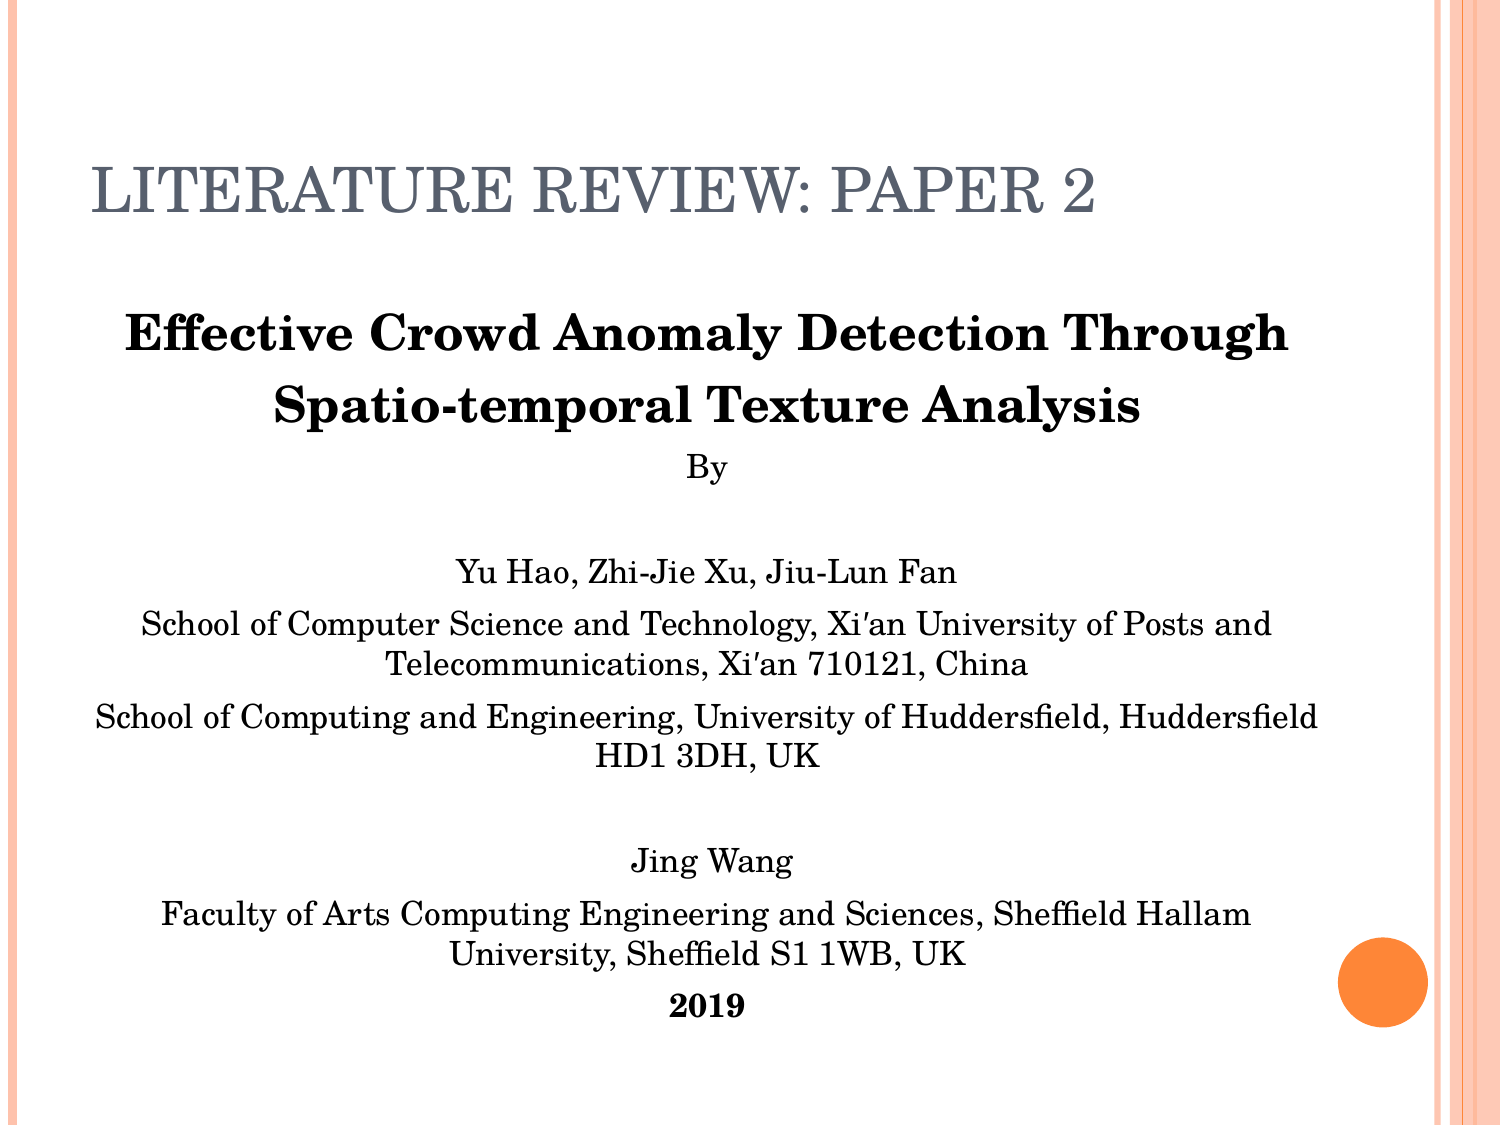

# Literature review: Paper 2
Effective Crowd Anomaly Detection Through
Spatio-temporal Texture Analysis
By

Yu Hao, Zhi-Jie Xu, Jiu-Lun Fan
School of Computer Science and Technology, Xi′an University of Posts and Telecommunications, Xi′an 710121, China
School of Computing and Engineering, University of Huddersfield, Huddersfield HD1 3DH, UK

 Jing Wang
Faculty of Arts Computing Engineering and Sciences, Sheffield Hallam University, Sheffield S1 1WB, UK
2019